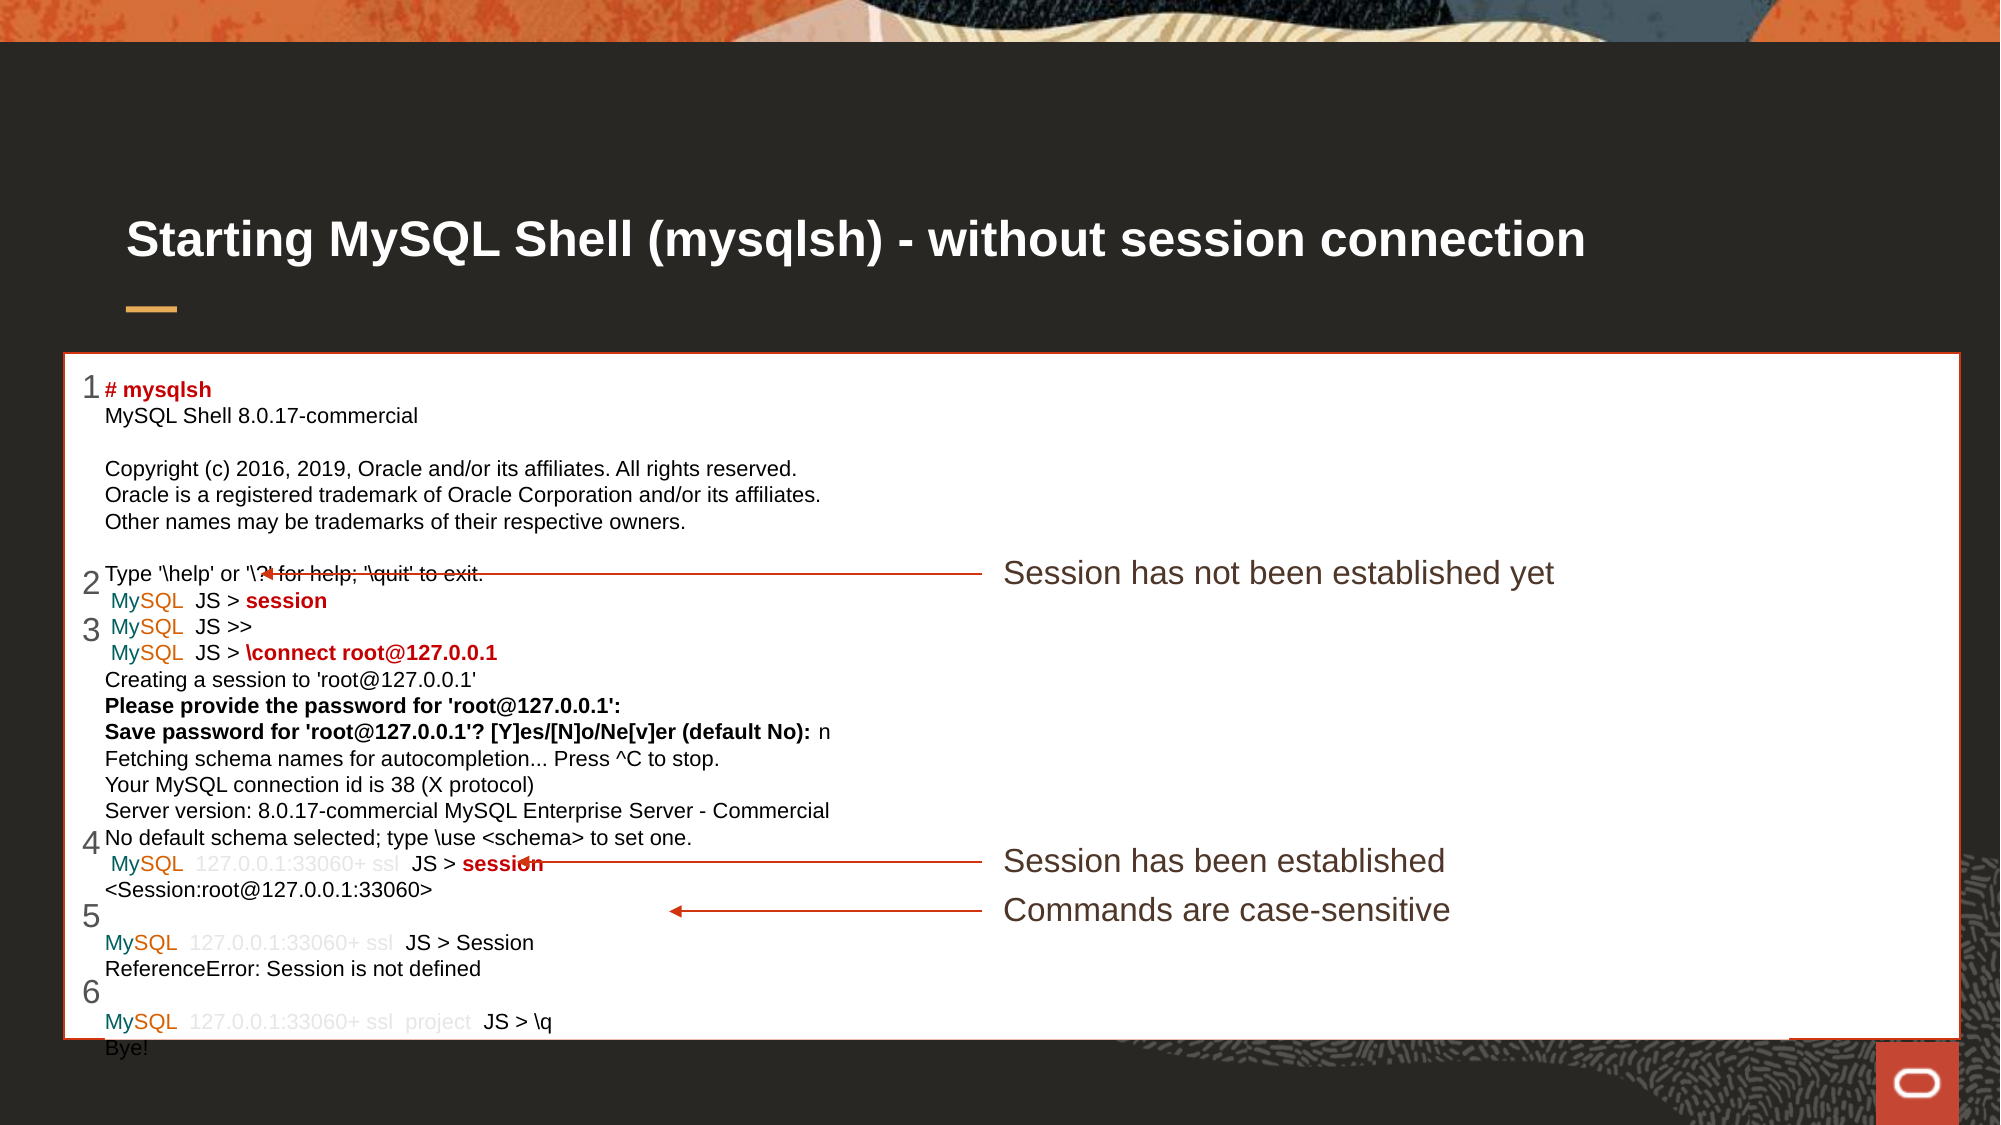

# Starting MySQL Shell (mysqlsh) - without session connection

1

2
3

4
5
6
# mysqlsh
MySQL Shell 8.0.17-commercial

Copyright (c) 2016, 2019, Oracle and/or its affiliates. All rights reserved.
Oracle is a registered trademark of Oracle Corporation and/or its affiliates.
Other names may be trademarks of their respective owners.

Type '\help' or '\?' for help; '\quit' to exit.
 MySQL  JS > session
 MySQL  JS >>
 MySQL  JS > \connect root@127.0.0.1
Creating a session to 'root@127.0.0.1'
Please provide the password for 'root@127.0.0.1':
Save password for 'root@127.0.0.1'? [Y]es/[N]o/Ne[v]er (default No): n
Fetching schema names for autocompletion... Press ^C to stop.
Your MySQL connection id is 38 (X protocol)
Server version: 8.0.17-commercial MySQL Enterprise Server - Commercial
No default schema selected; type \use <schema> to set one.
 MySQL  127.0.0.1:33060+ ssl  JS > session
<Session:root@127.0.0.1:33060>

MySQL  127.0.0.1:33060+ ssl  JS > Session
ReferenceError: Session is not defined

MySQL  127.0.0.1:33060+ ssl  project  JS > \q
Bye!
Session has not been established yet

Session has been established

Commands are case-sensitive

29